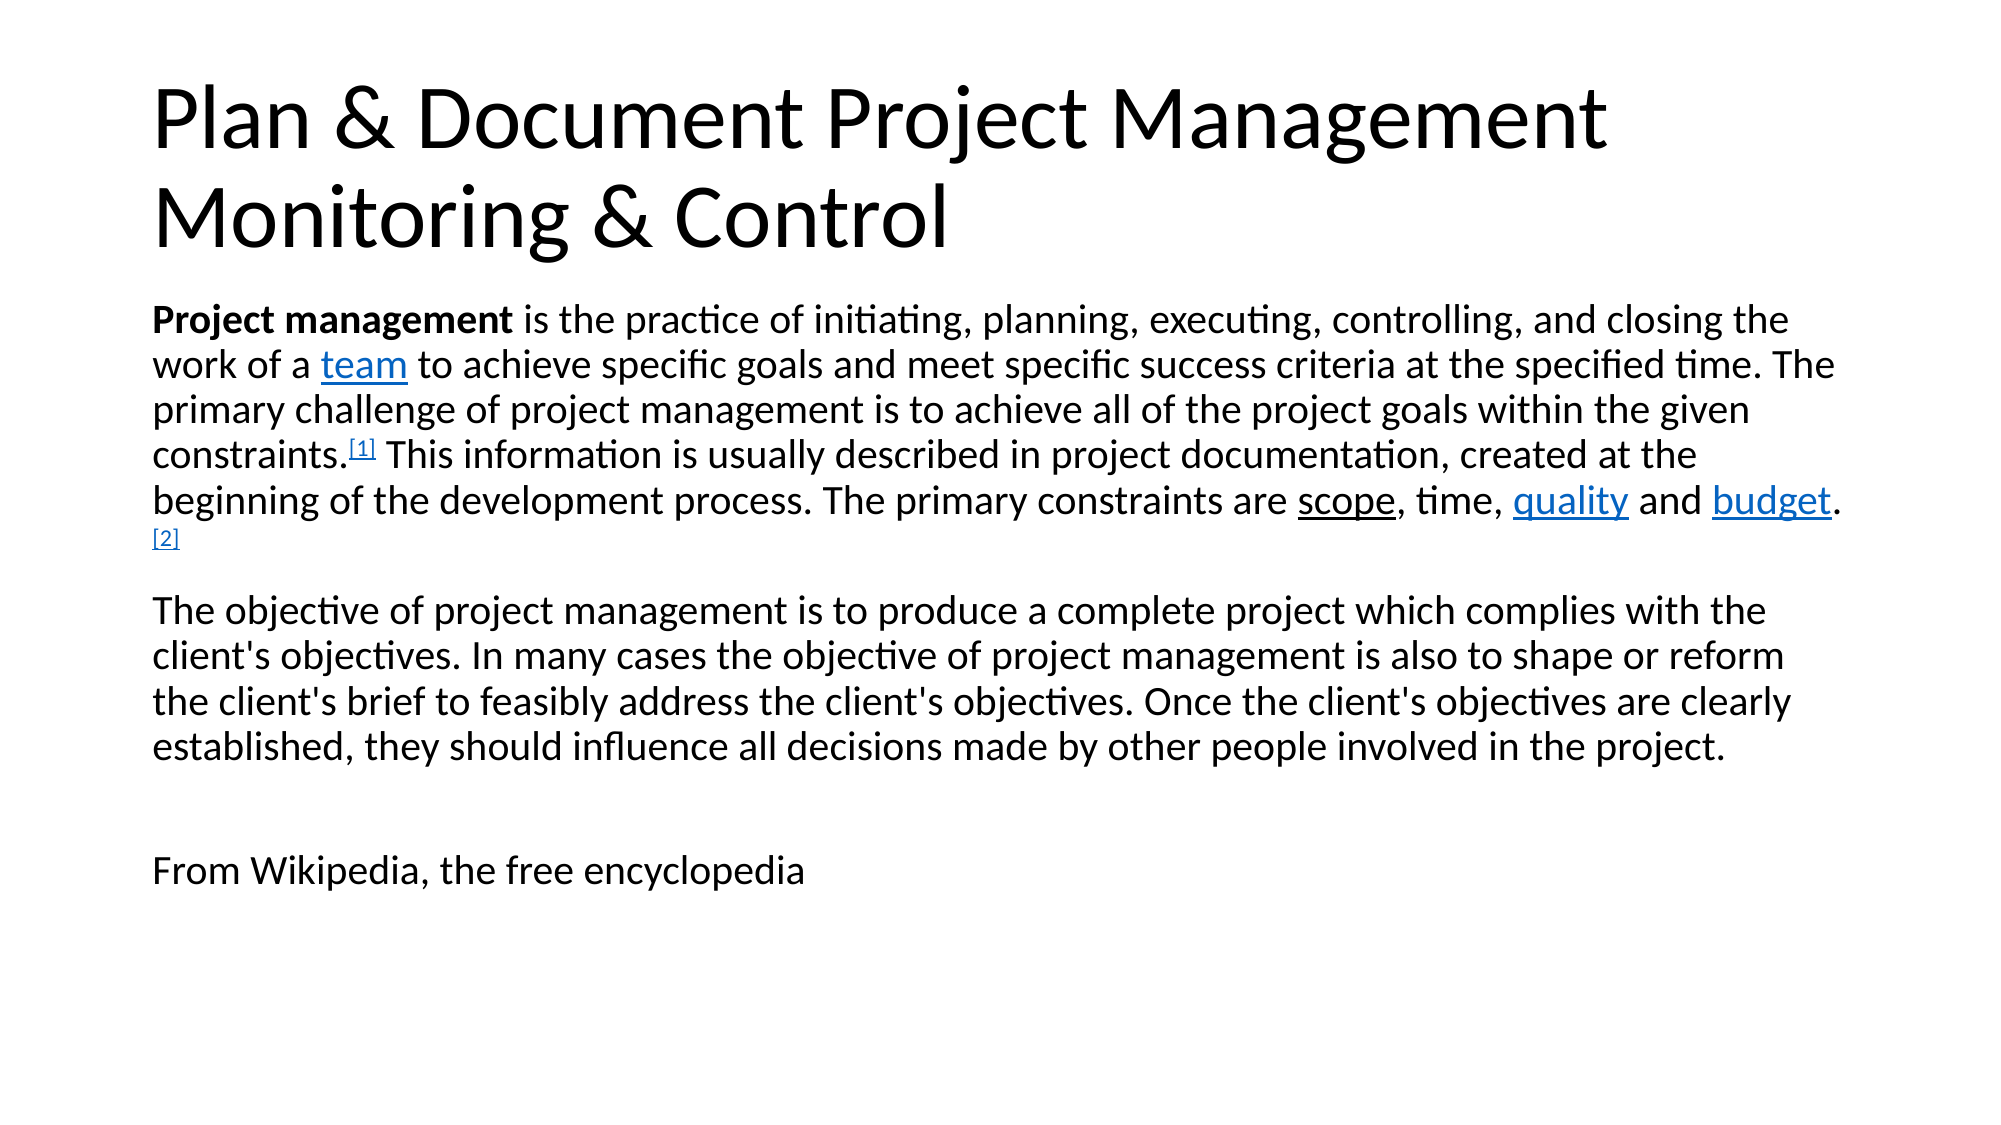

# Plan & Document Project Management Monitoring & Control
Project management is the practice of initiating, planning, executing, controlling, and closing the work of a team to achieve specific goals and meet specific success criteria at the specified time. The primary challenge of project management is to achieve all of the project goals within the given constraints.[1] This information is usually described in project documentation, created at the beginning of the development process. The primary constraints are scope, time, quality and budget.[2]
The objective of project management is to produce a complete project which complies with the client's objectives. In many cases the objective of project management is also to shape or reform the client's brief to feasibly address the client's objectives. Once the client's objectives are clearly established, they should influence all decisions made by other people involved in the project.

From Wikipedia, the free encyclopedia